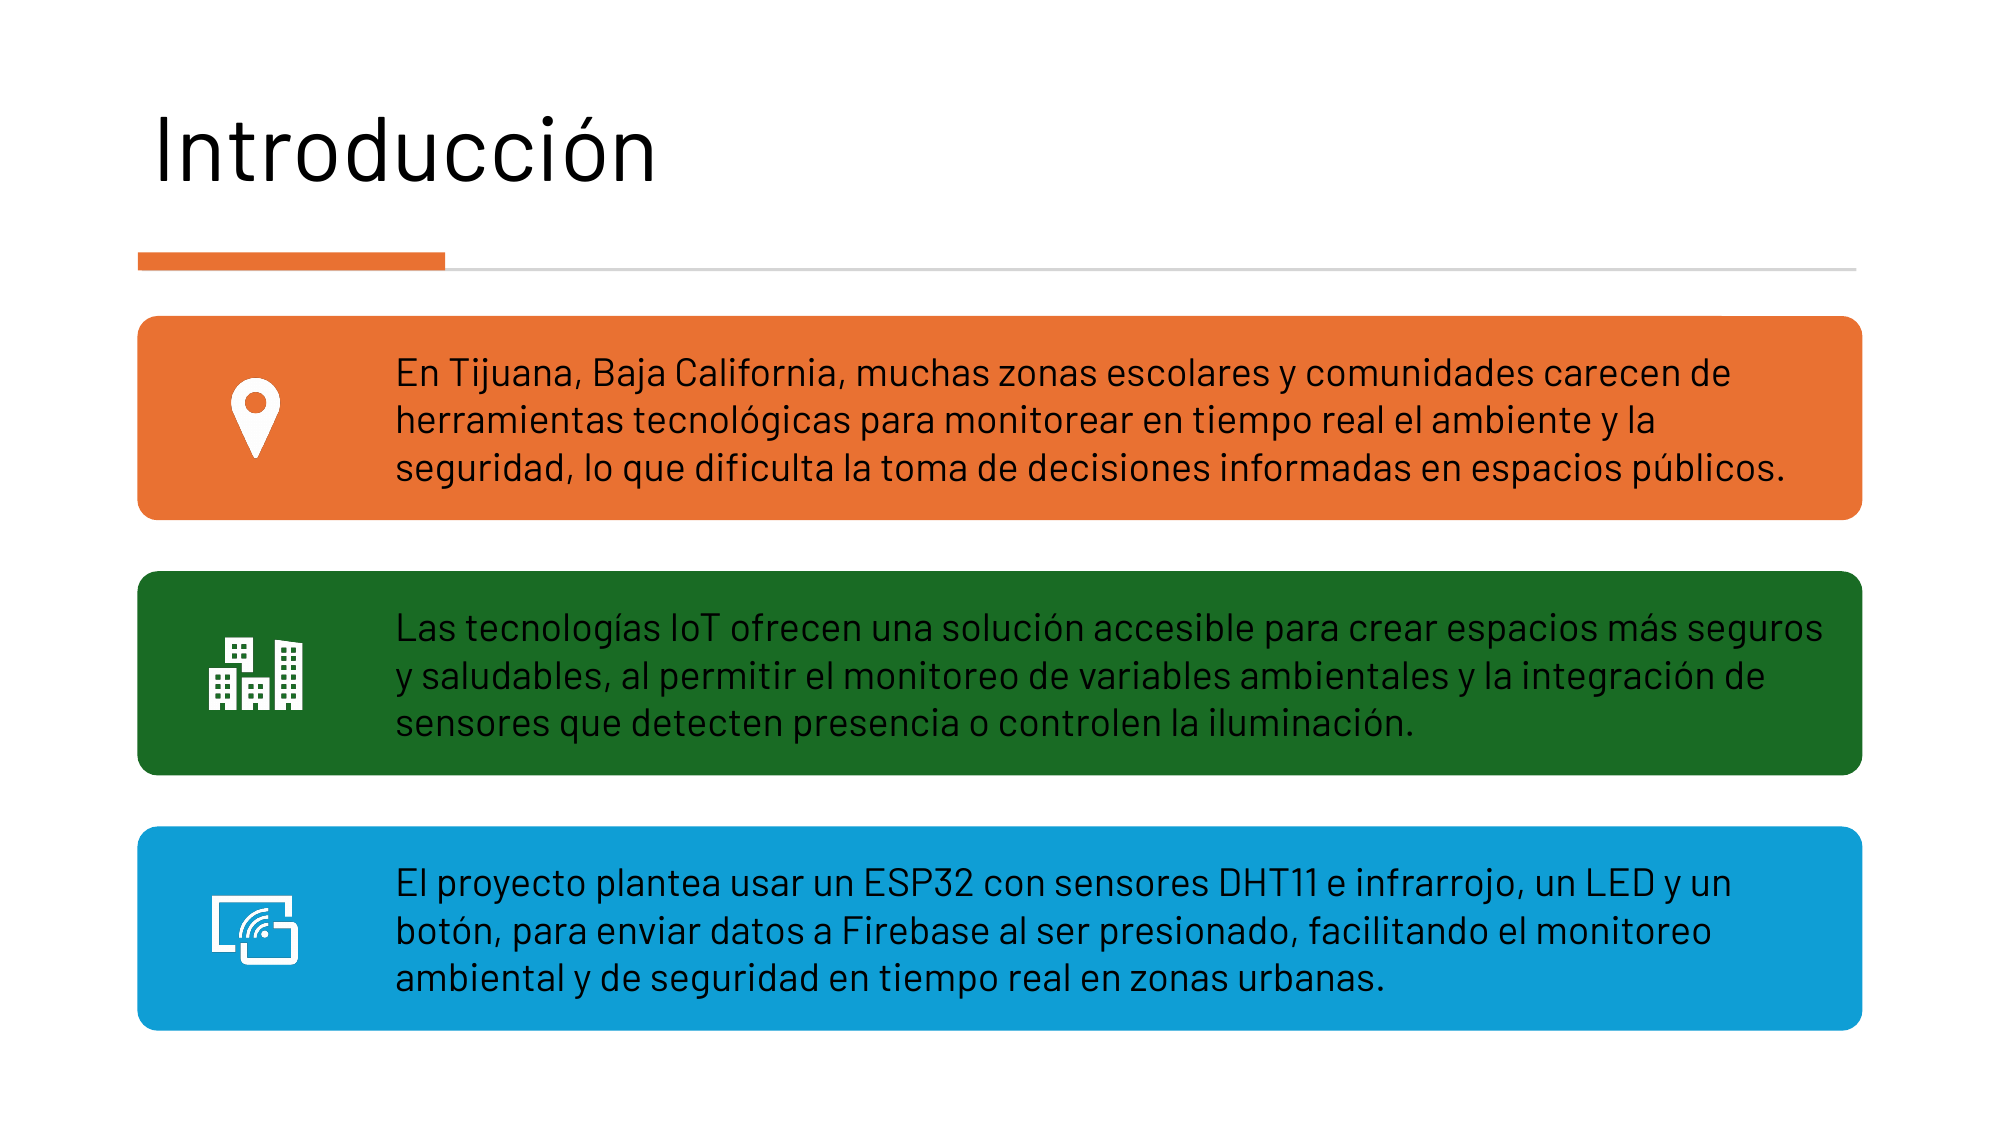

# Introducción

En Tijuana, Baja California, muchas zonas escolares y comunidades carecen de herramientas tecnológicas para monitorear en tiempo real el ambiente y la seguridad, lo que dificulta la toma de decisiones informadas en espacios públicos.
Las tecnologías IoT ofrecen una solución accesible para crear espacios más seguros y saludables, al permitir el monitoreo de variables ambientales y la integración de sensores que detecten presencia o controlen la iluminación.
El proyecto plantea usar un ESP32 con sensores DHT11 e infrarrojo, un LED y un botón, para enviar datos a Firebase al ser presionado, facilitando el monitoreo ambiental y de seguridad en tiempo real en zonas urbanas.